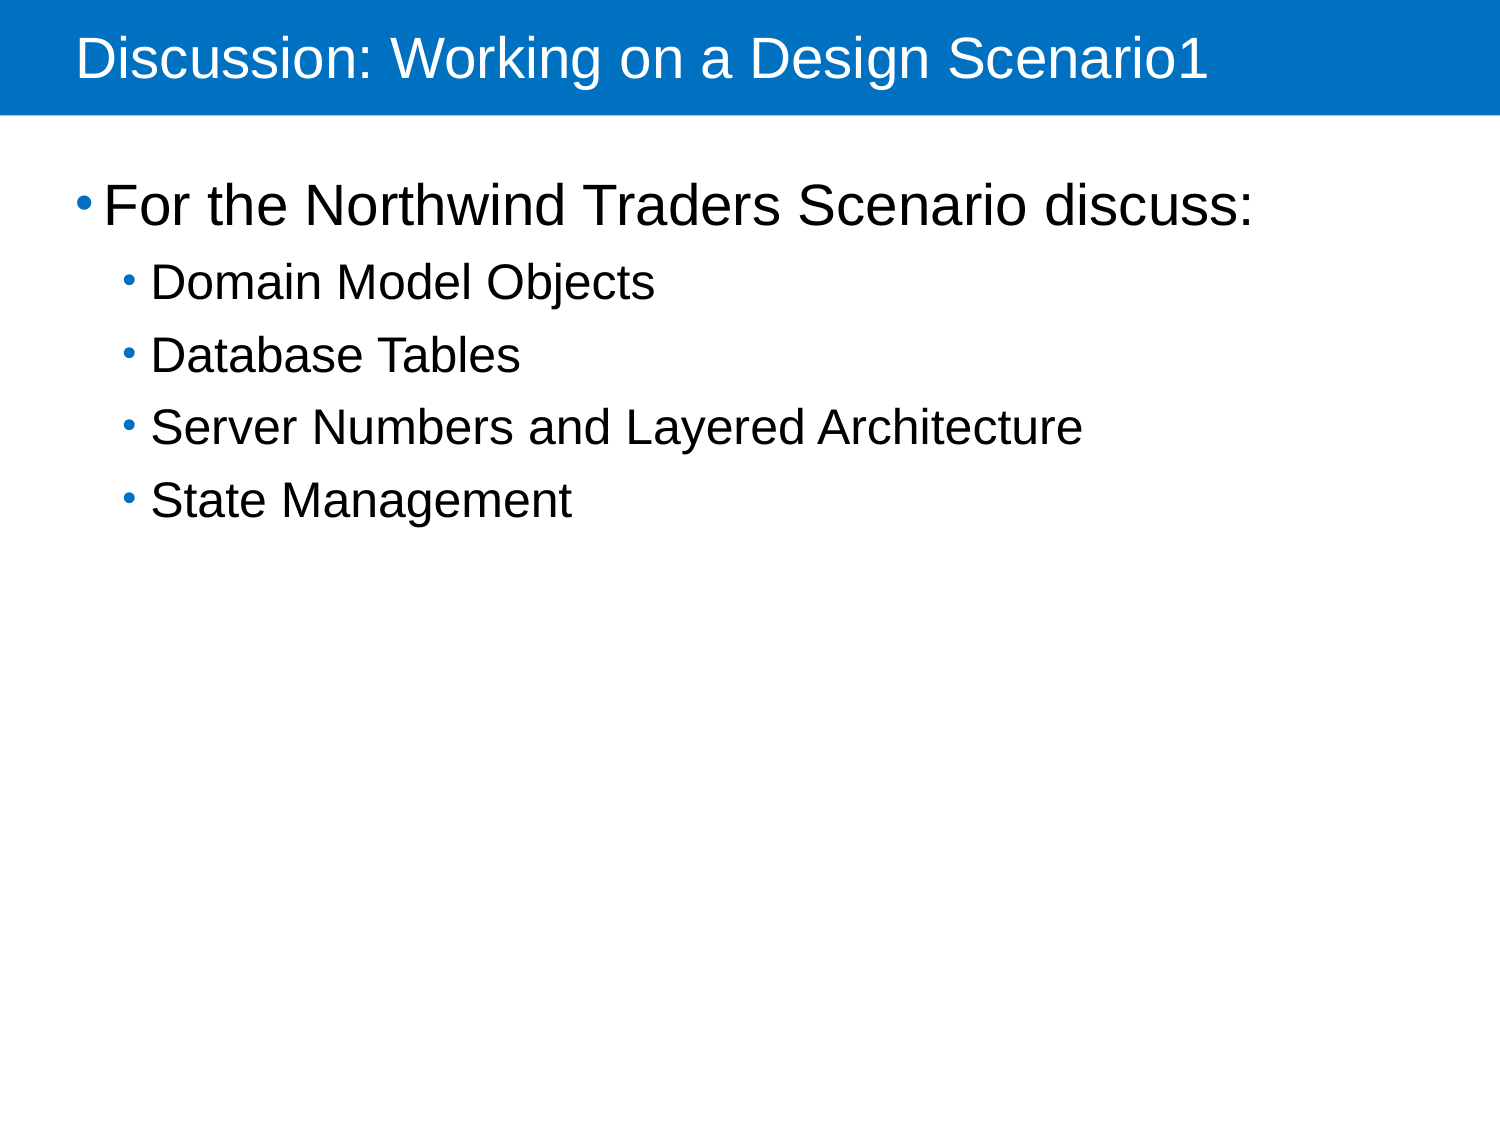

# Discussion: Working on a Design Scenario1
For the Northwind Traders Scenario discuss:
Domain Model Objects
Database Tables
Server Numbers and Layered Architecture
State Management